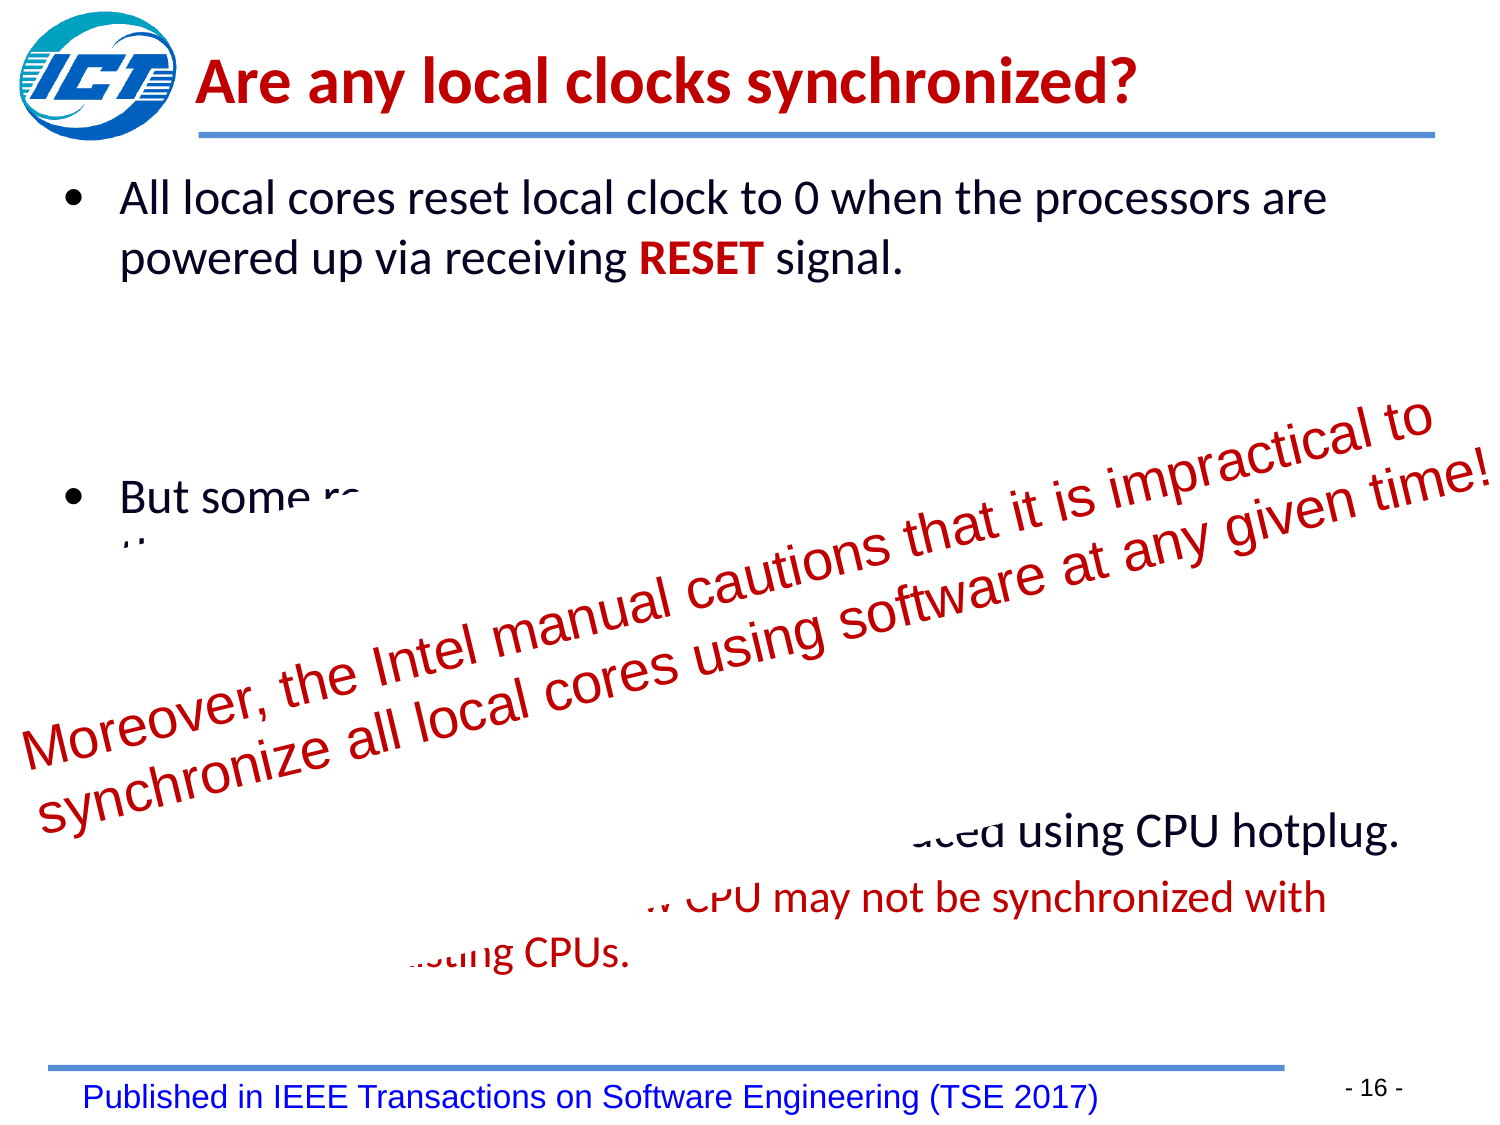

# Are any local clocks synchronized?
All local cores reset local clock to 0 when the processors are powered up via receiving RESET signal.

But some researches show that the thermal effect could cause the RESET signal not arrived at processors at the same time.
Cause the local clocks to drift at the very beginning!

Besides, a new processor can be introduced using CPU hotplug.
The local clock on the new CPU may not be synchronized with others on existing CPUs.

Moreover, the Intel manual cautions that it is impractical to
synchronize all local cores using software at any given time!